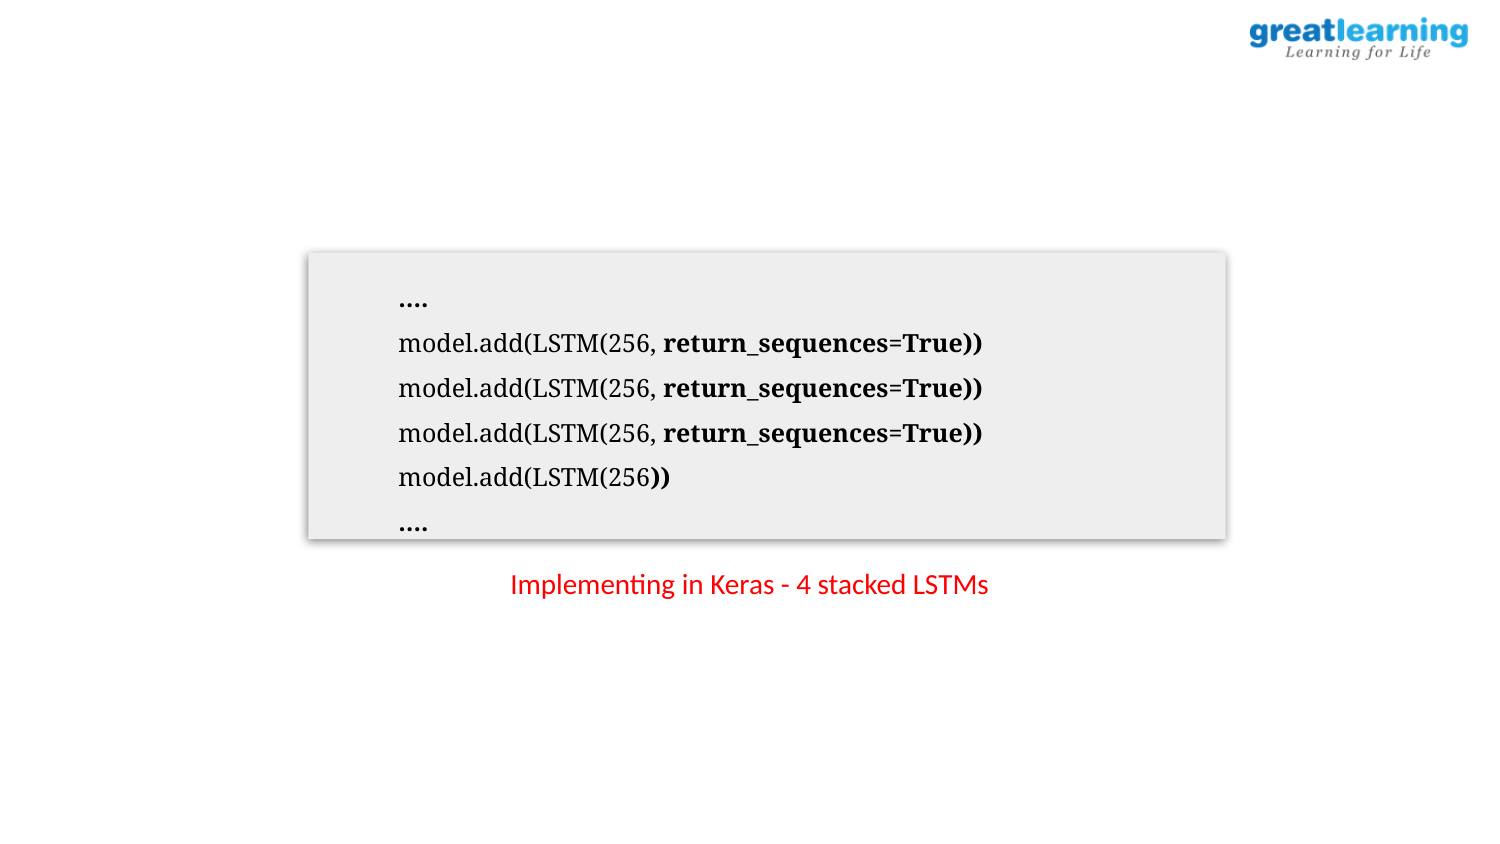

….
model.add(LSTM(256, return_sequences=True))
model.add(LSTM(256, return_sequences=True))
model.add(LSTM(256, return_sequences=True))
model.add(LSTM(256))
….
Implementing in Keras - 4 stacked LSTMs